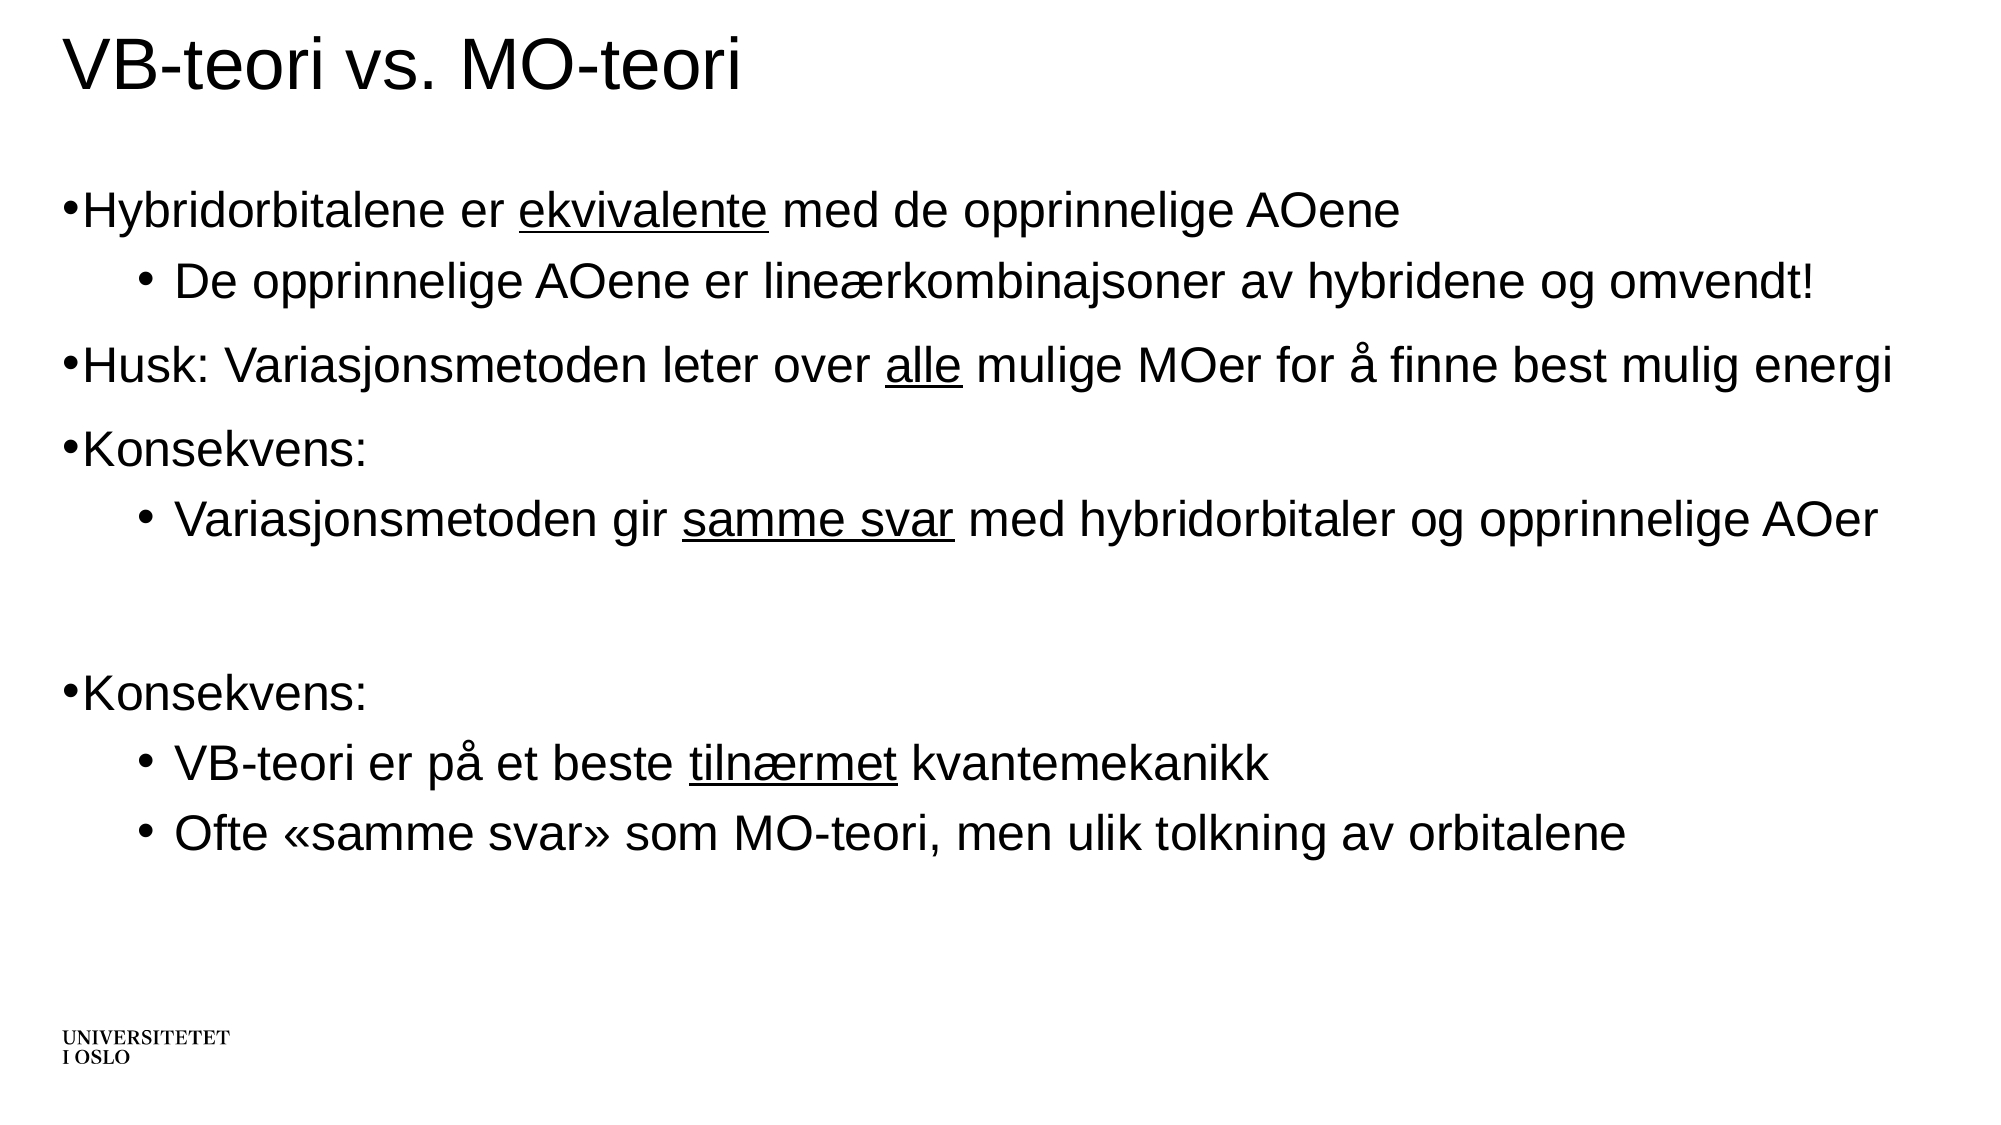

# VB-teori vs. MO-teori
Hybridorbitalene er ekvivalente med de opprinnelige AOene
De opprinnelige AOene er lineærkombinajsoner av hybridene og omvendt!
Husk: Variasjonsmetoden leter over alle mulige MOer for å finne best mulig energi
Konsekvens:
Variasjonsmetoden gir samme svar med hybridorbitaler og opprinnelige AOer

Konsekvens:
VB-teori er på et beste tilnærmet kvantemekanikk
Ofte «samme svar» som MO-teori, men ulik tolkning av orbitalene